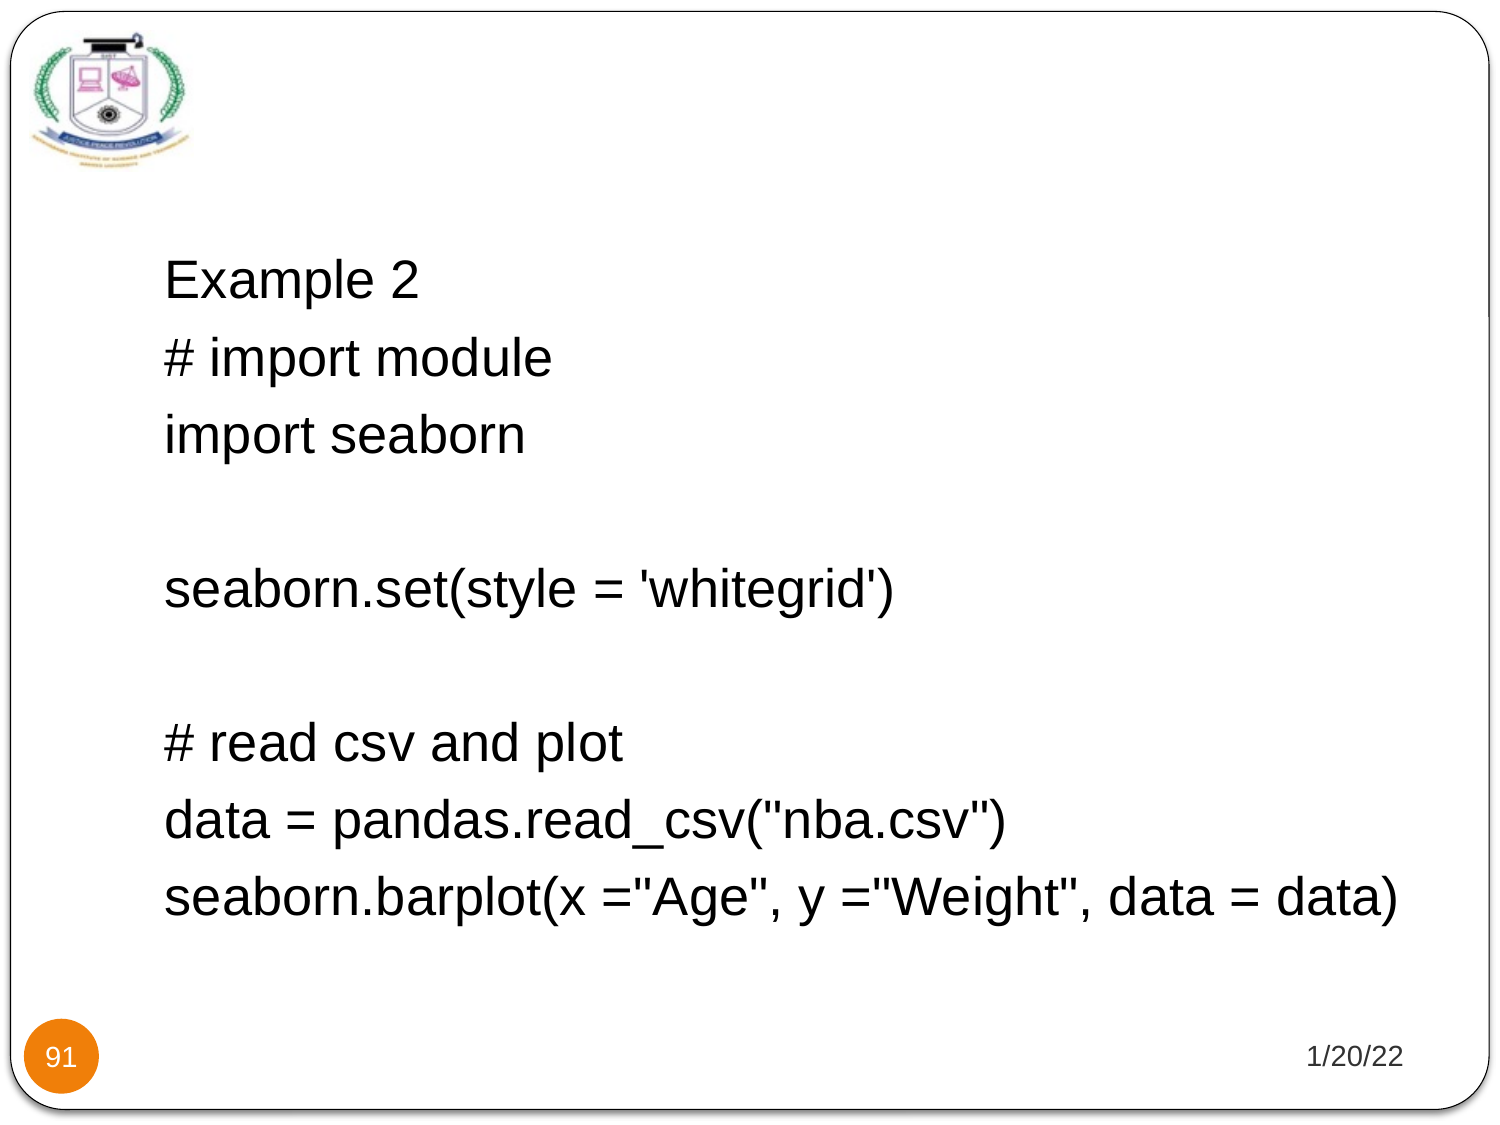

#
Example 2
# import module
import seaborn

seaborn.set(style = 'whitegrid')

# read csv and plot
data = pandas.read_csv("nba.csv")
seaborn.barplot(x ="Age", y ="Weight", data = data)

1/20/22
91